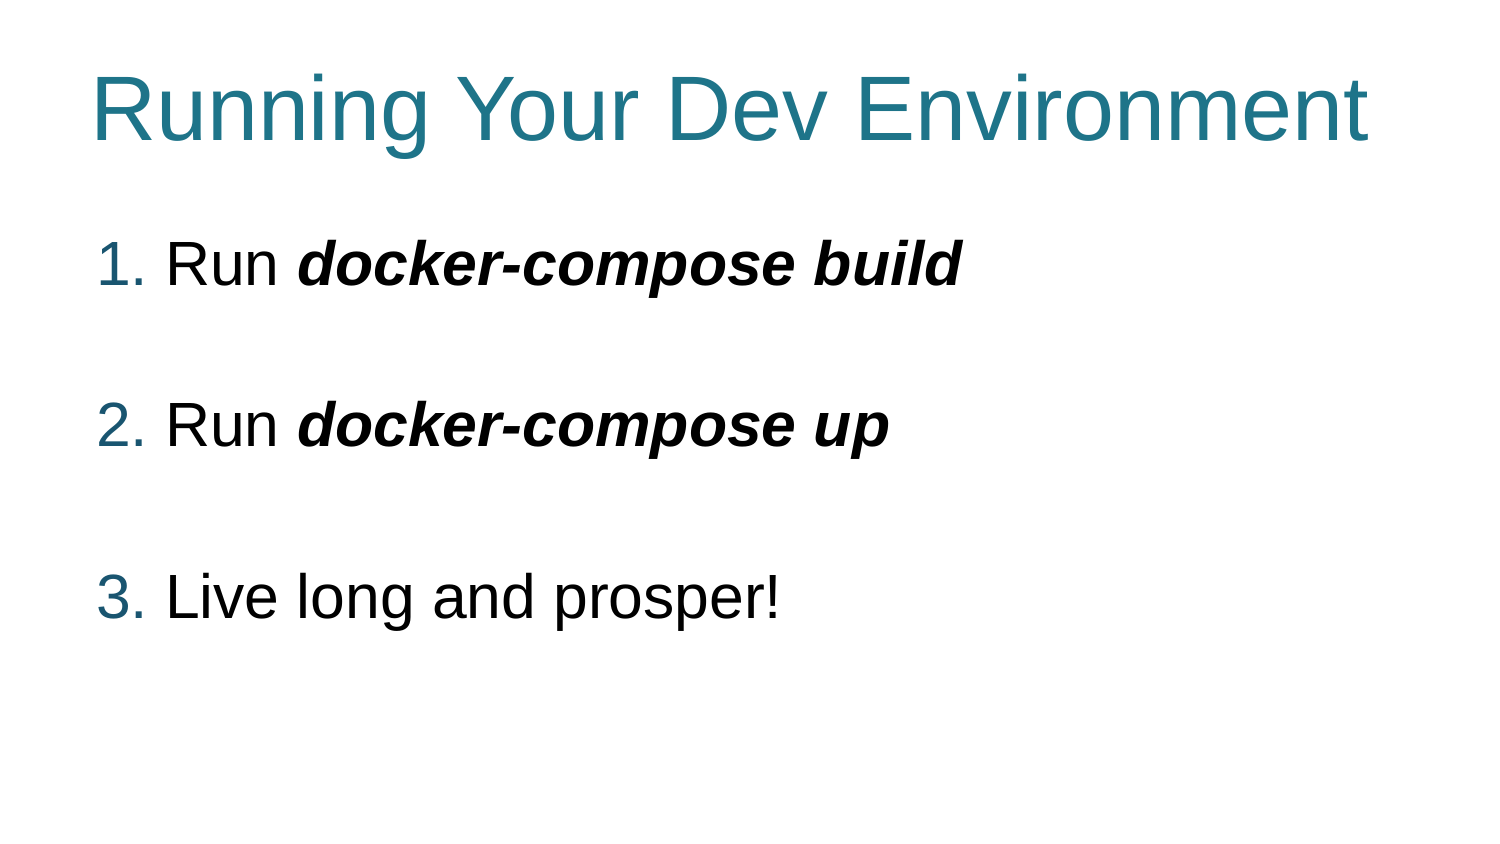

# Running Your Dev Environment
Run docker-compose build
Run docker-compose up
Live long and prosper!